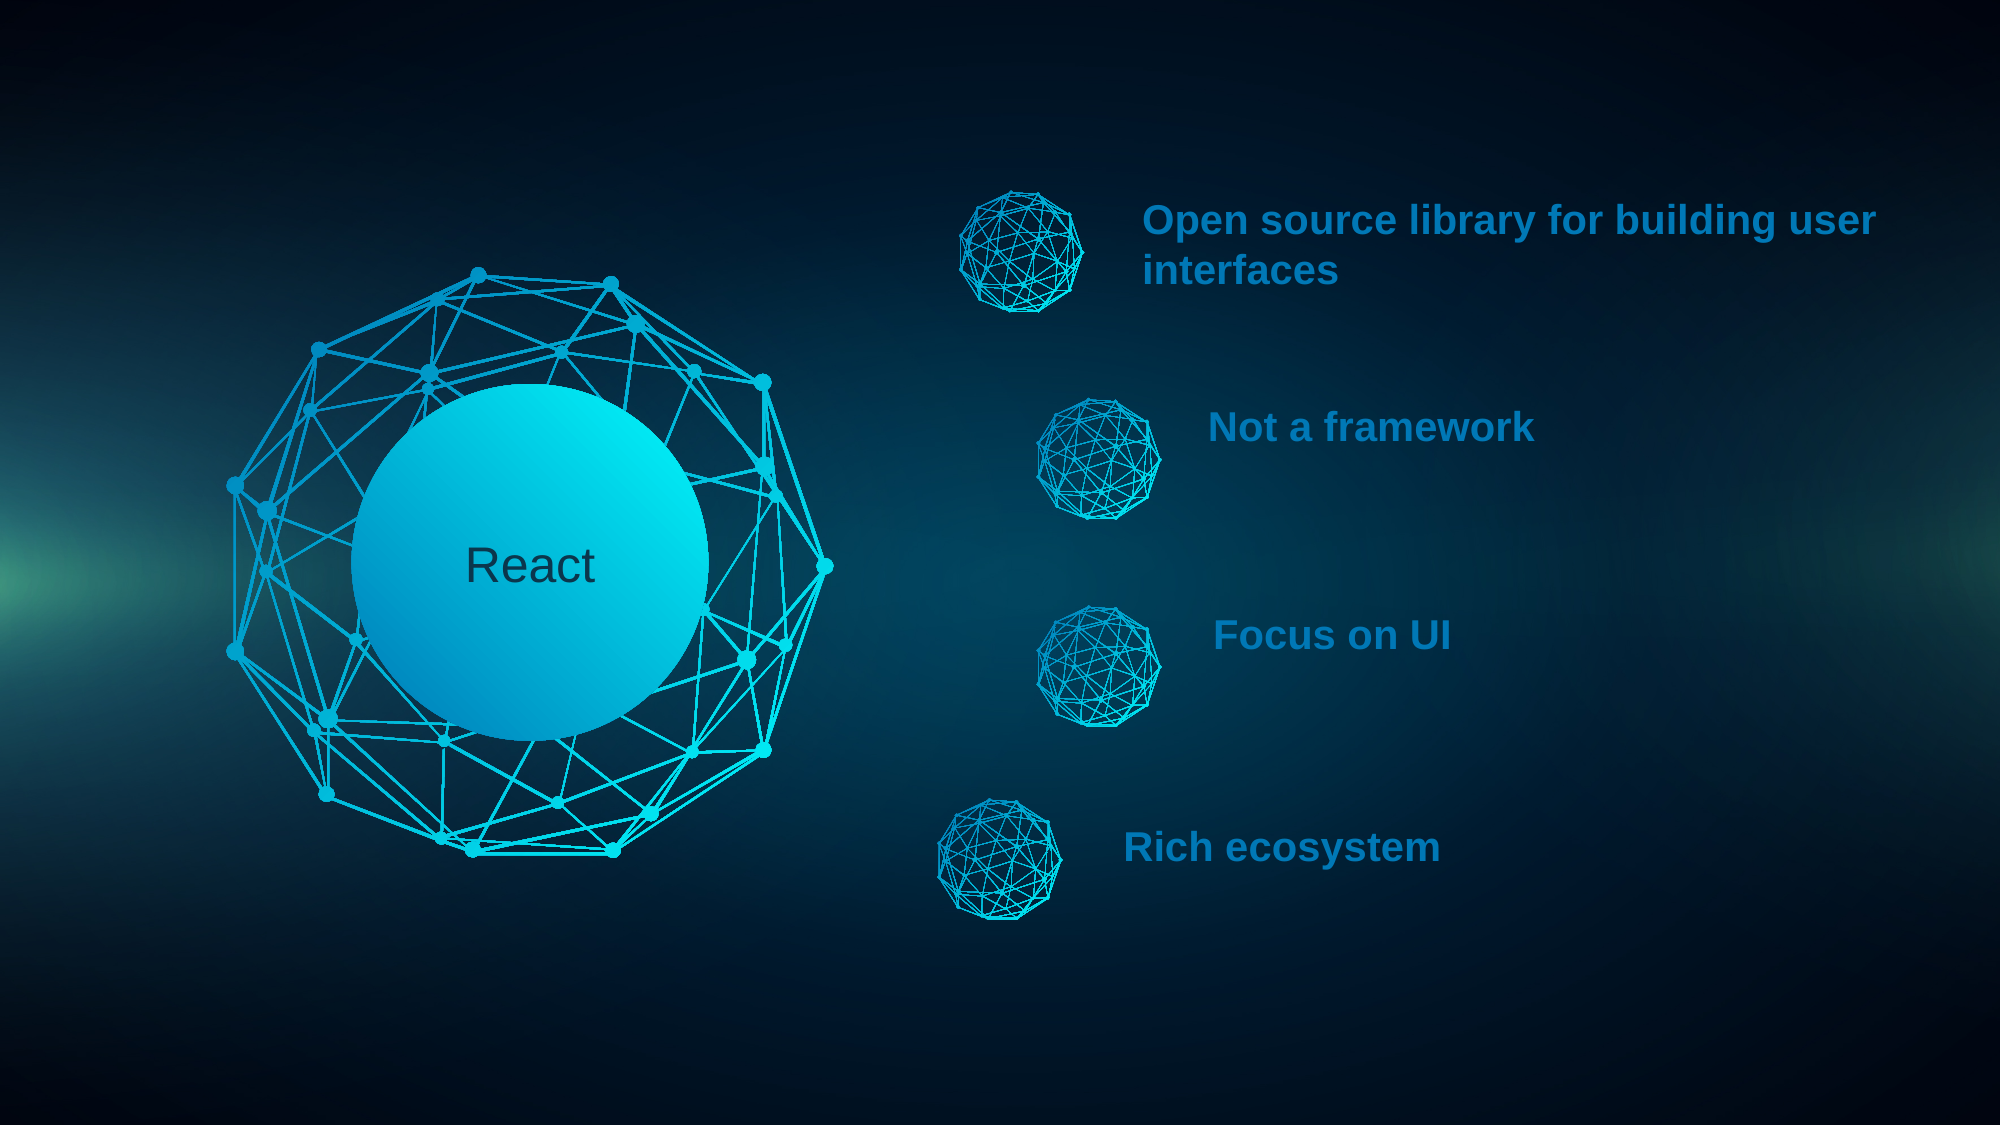

Open source library for building user
interfaces

Not a framework

React
Focus on UI

Rich ecosystem